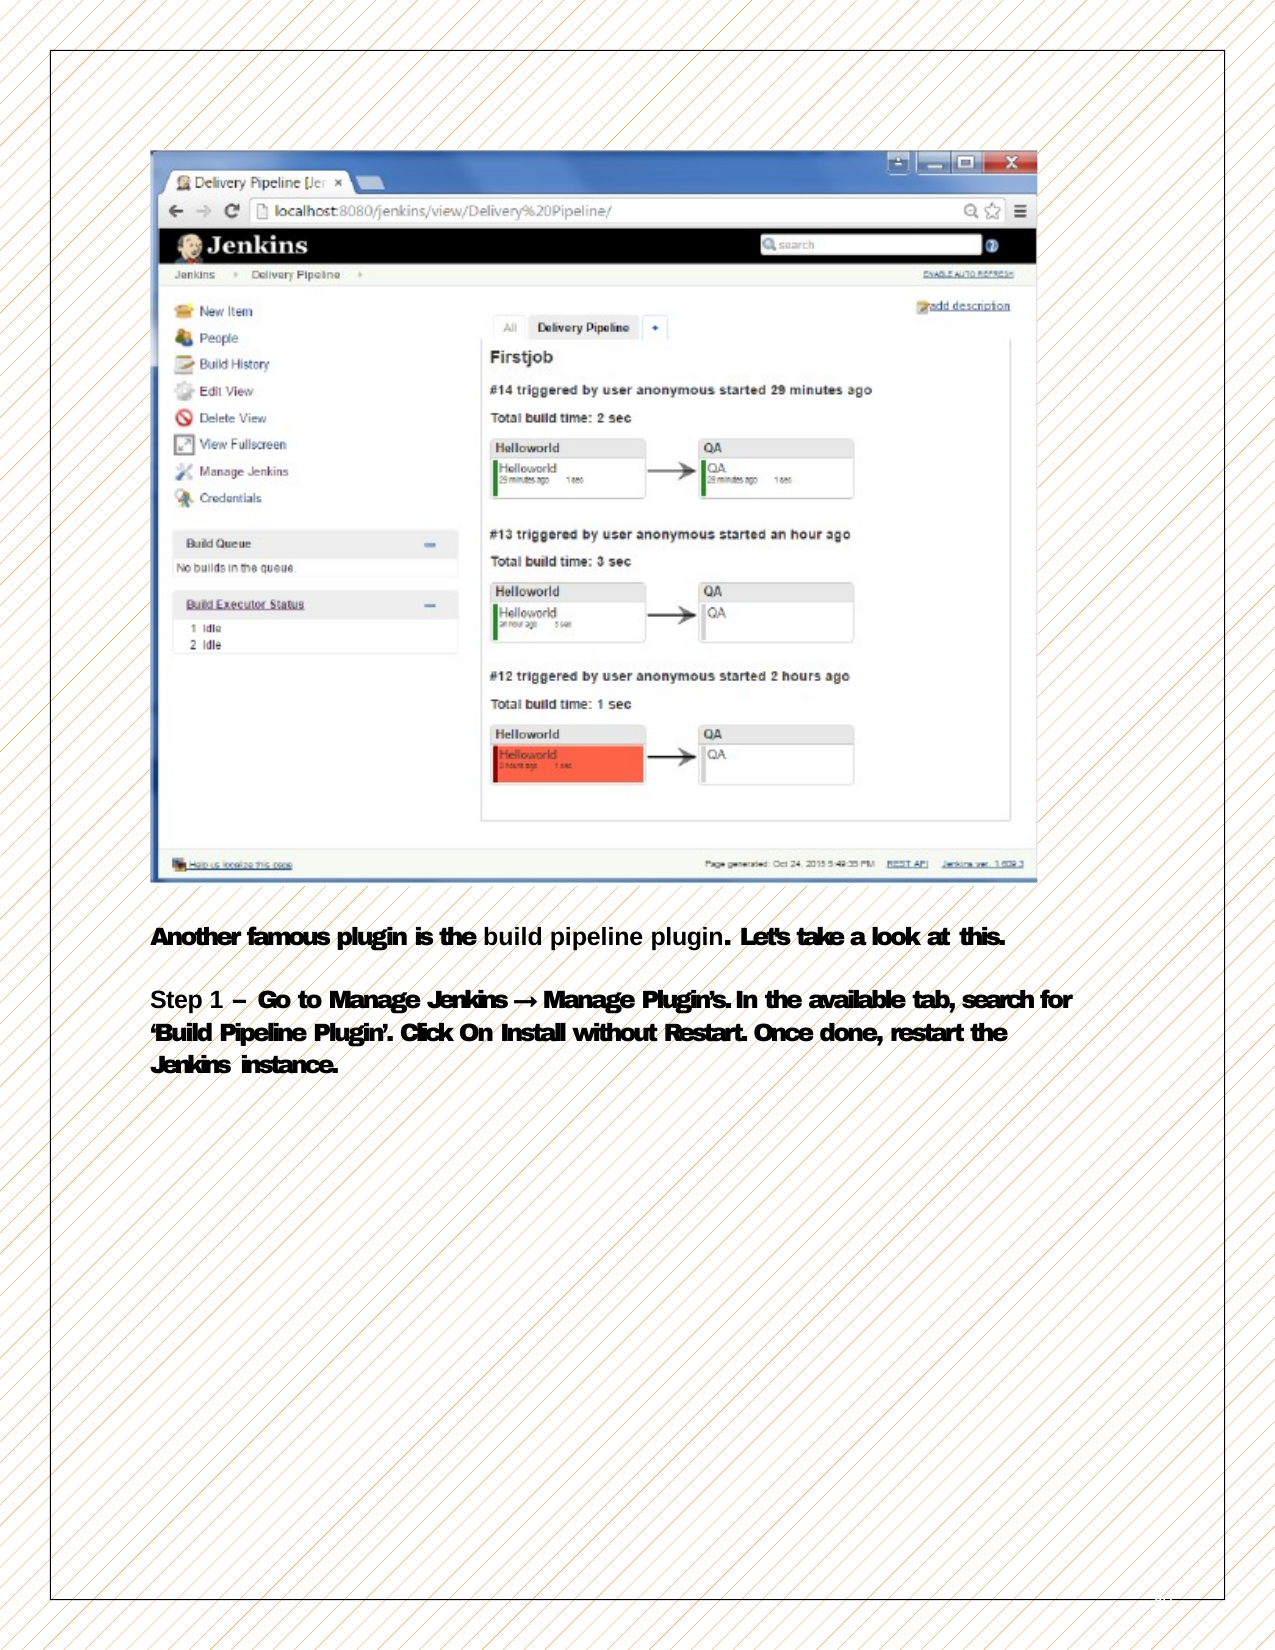

Another famous plugin is the build pipeline plugin. Let’s take a look at this.
Step 1 − Go to Manage Jenkins → Manage Plugin’s. In the available tab, search for  ‘Build Pipeline Plugin’. Click On Install without Restart. Once done, restart the Jenkins  instance.
80